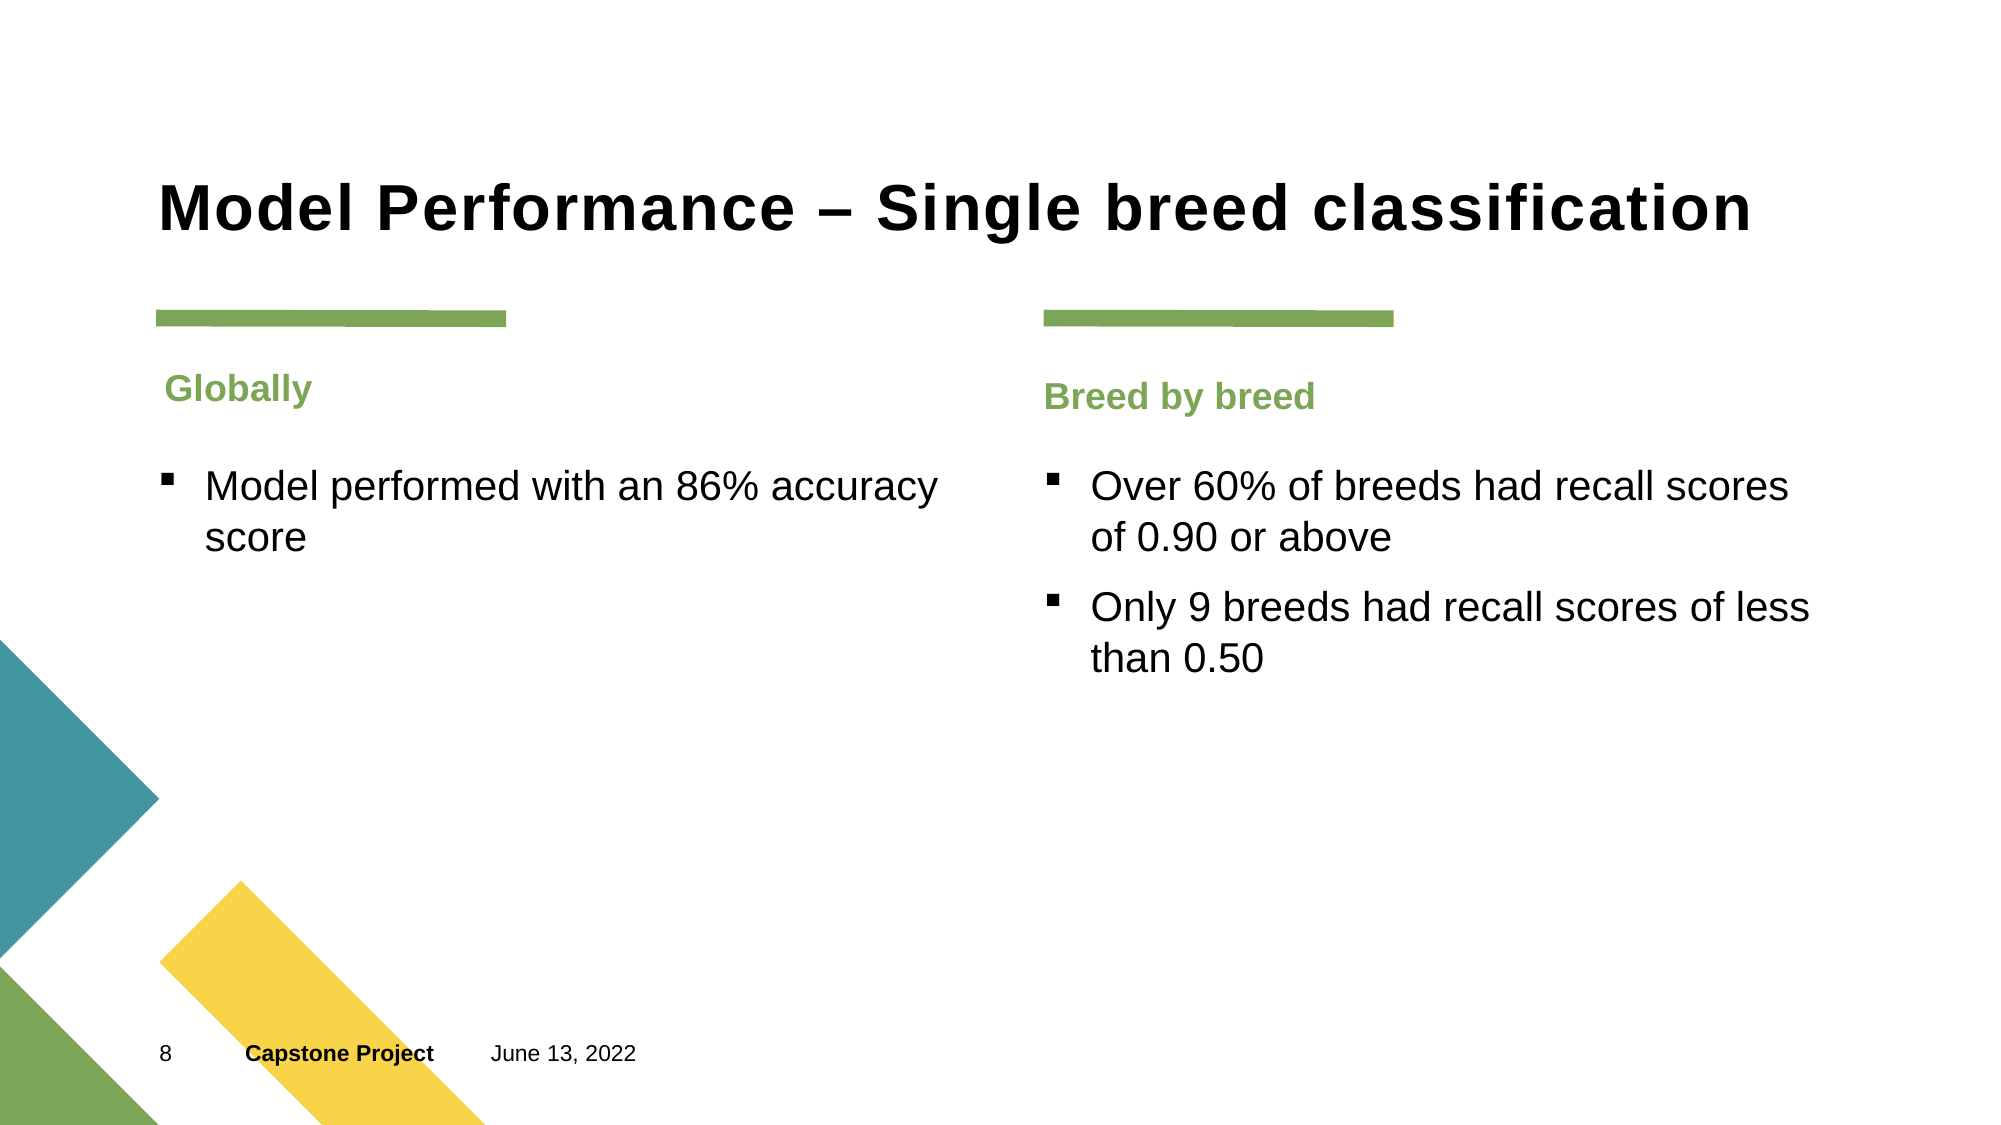

# Model Performance – Single breed classification
Globally
Breed by breed
Model performed with an 86% accuracy score
Over 60% of breeds had recall scores of 0.90 or above
Only 9 breeds had recall scores of less than 0.50
8
Capstone Project
June 13, 2022